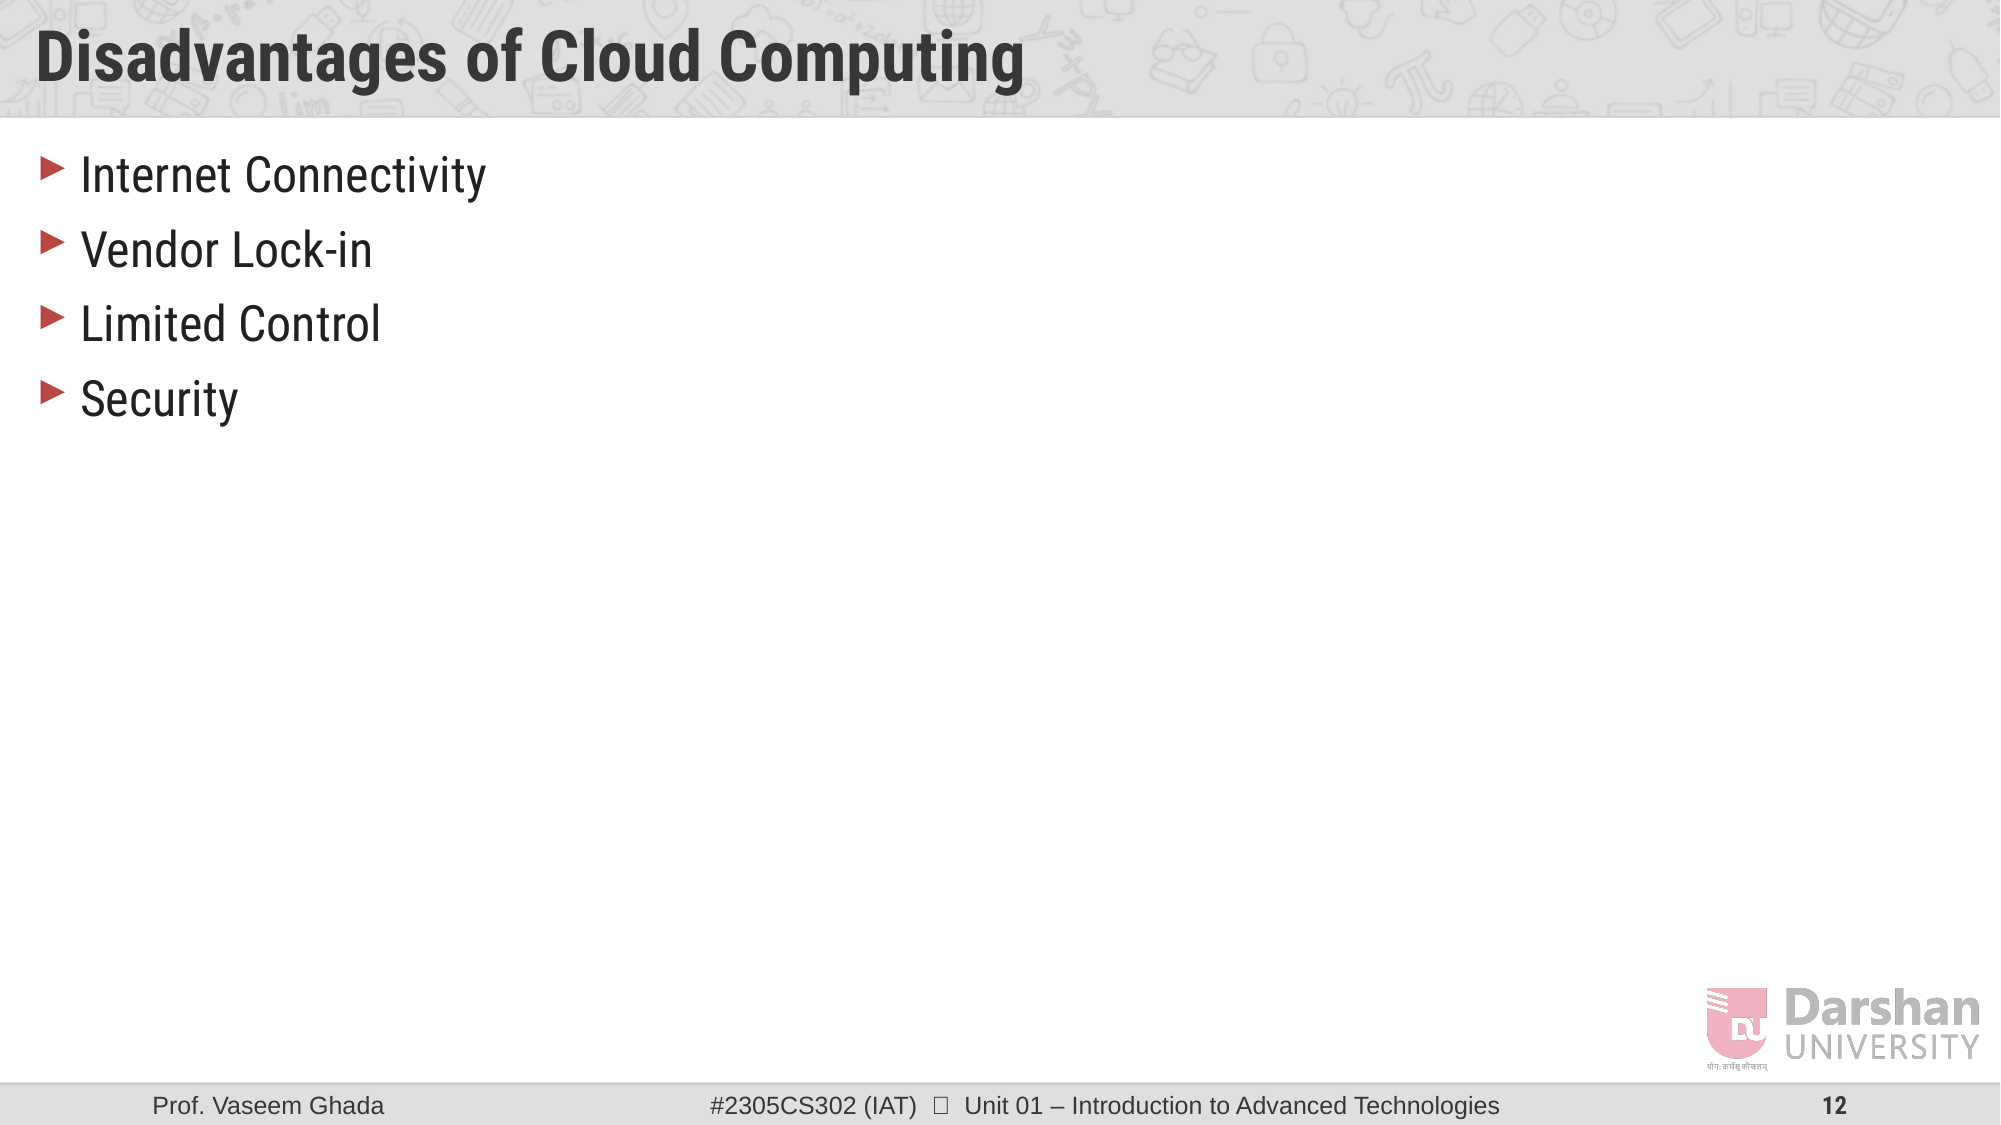

# Disadvantages of Cloud Computing
Internet Connectivity
Vendor Lock-in
Limited Control
Security